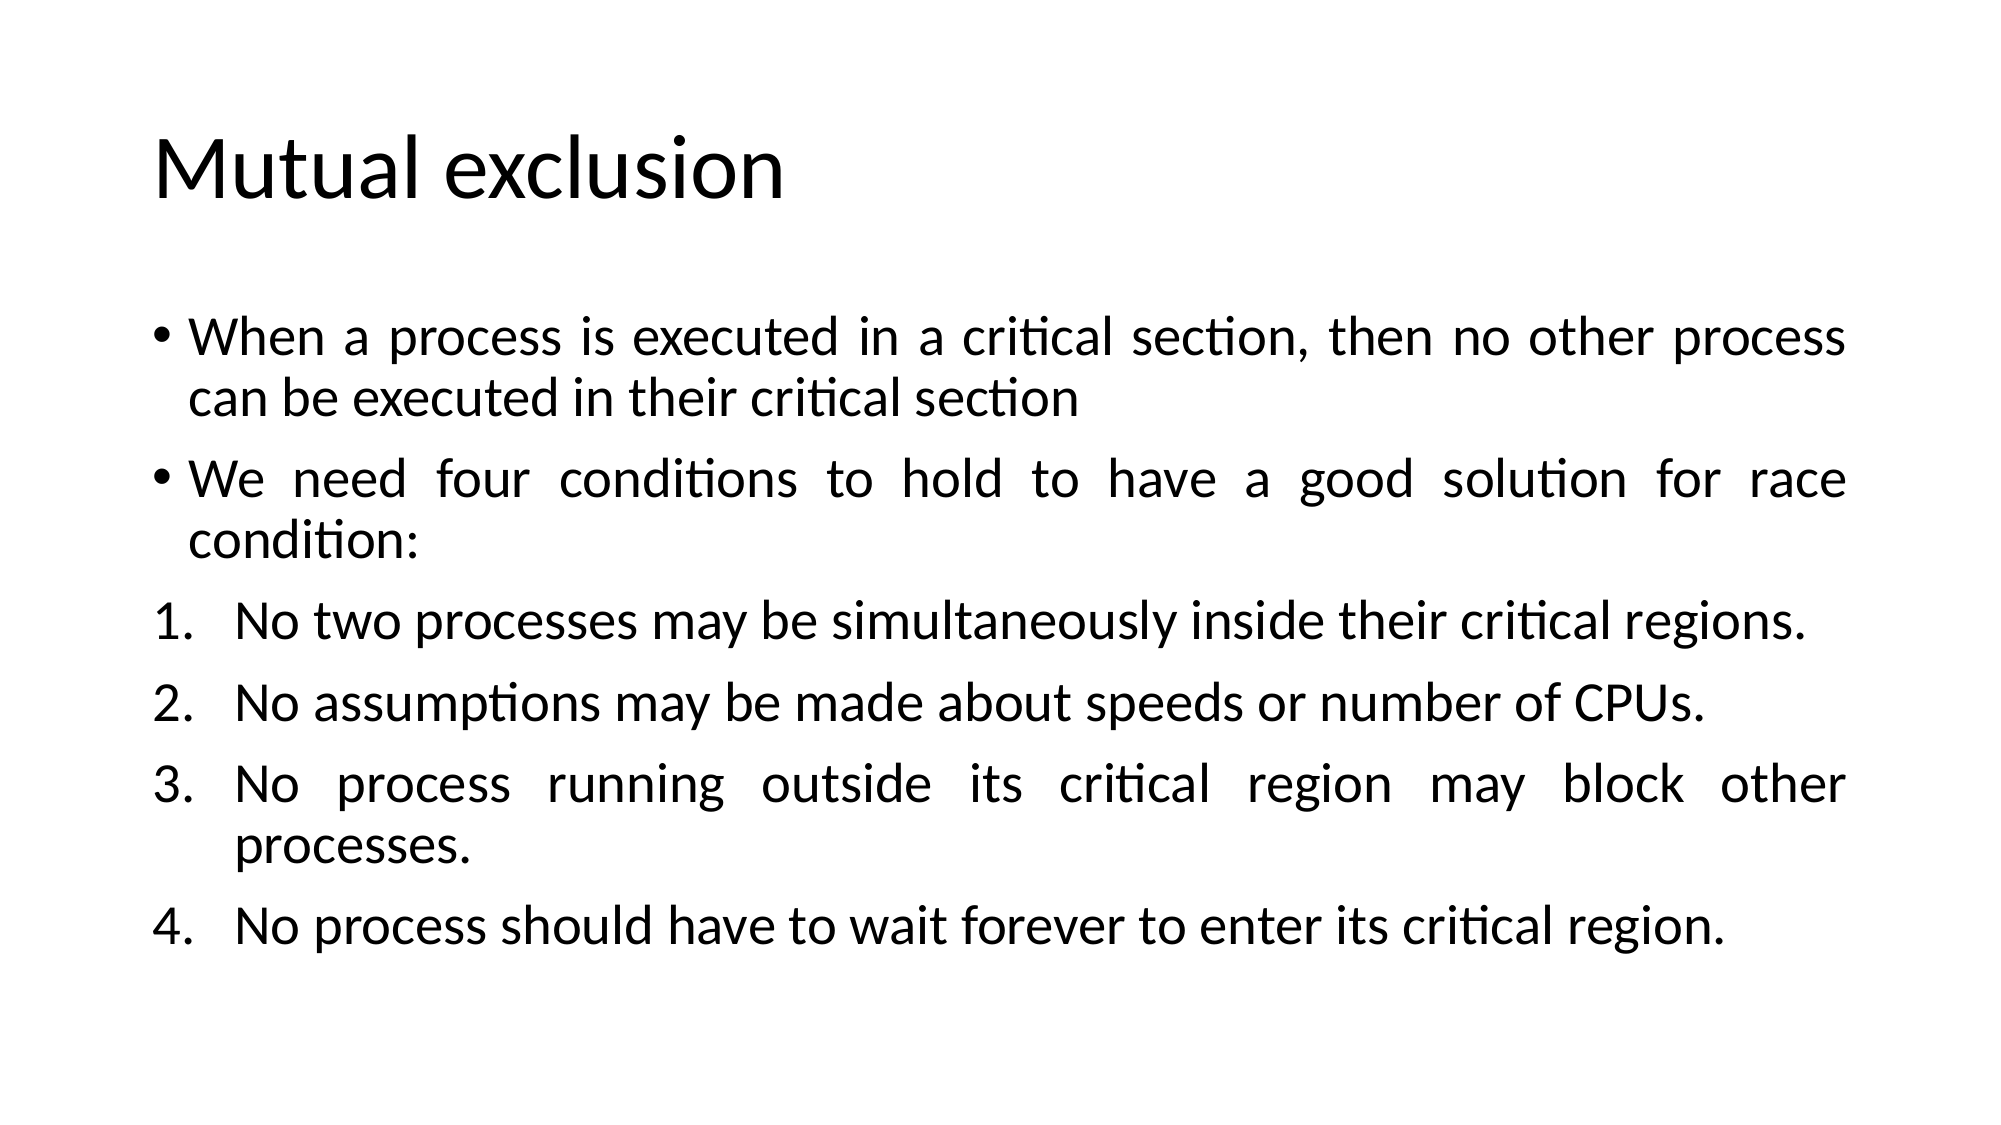

# Mutual exclusion
When a process is executed in a critical section, then no other process can be executed in their critical section
We need four conditions to hold to have a good solution for race condition:
No two processes may be simultaneously inside their critical regions.
No assumptions may be made about speeds or number of CPUs.
No process running outside its critical region may block other processes.
No process should have to wait forever to enter its critical region.